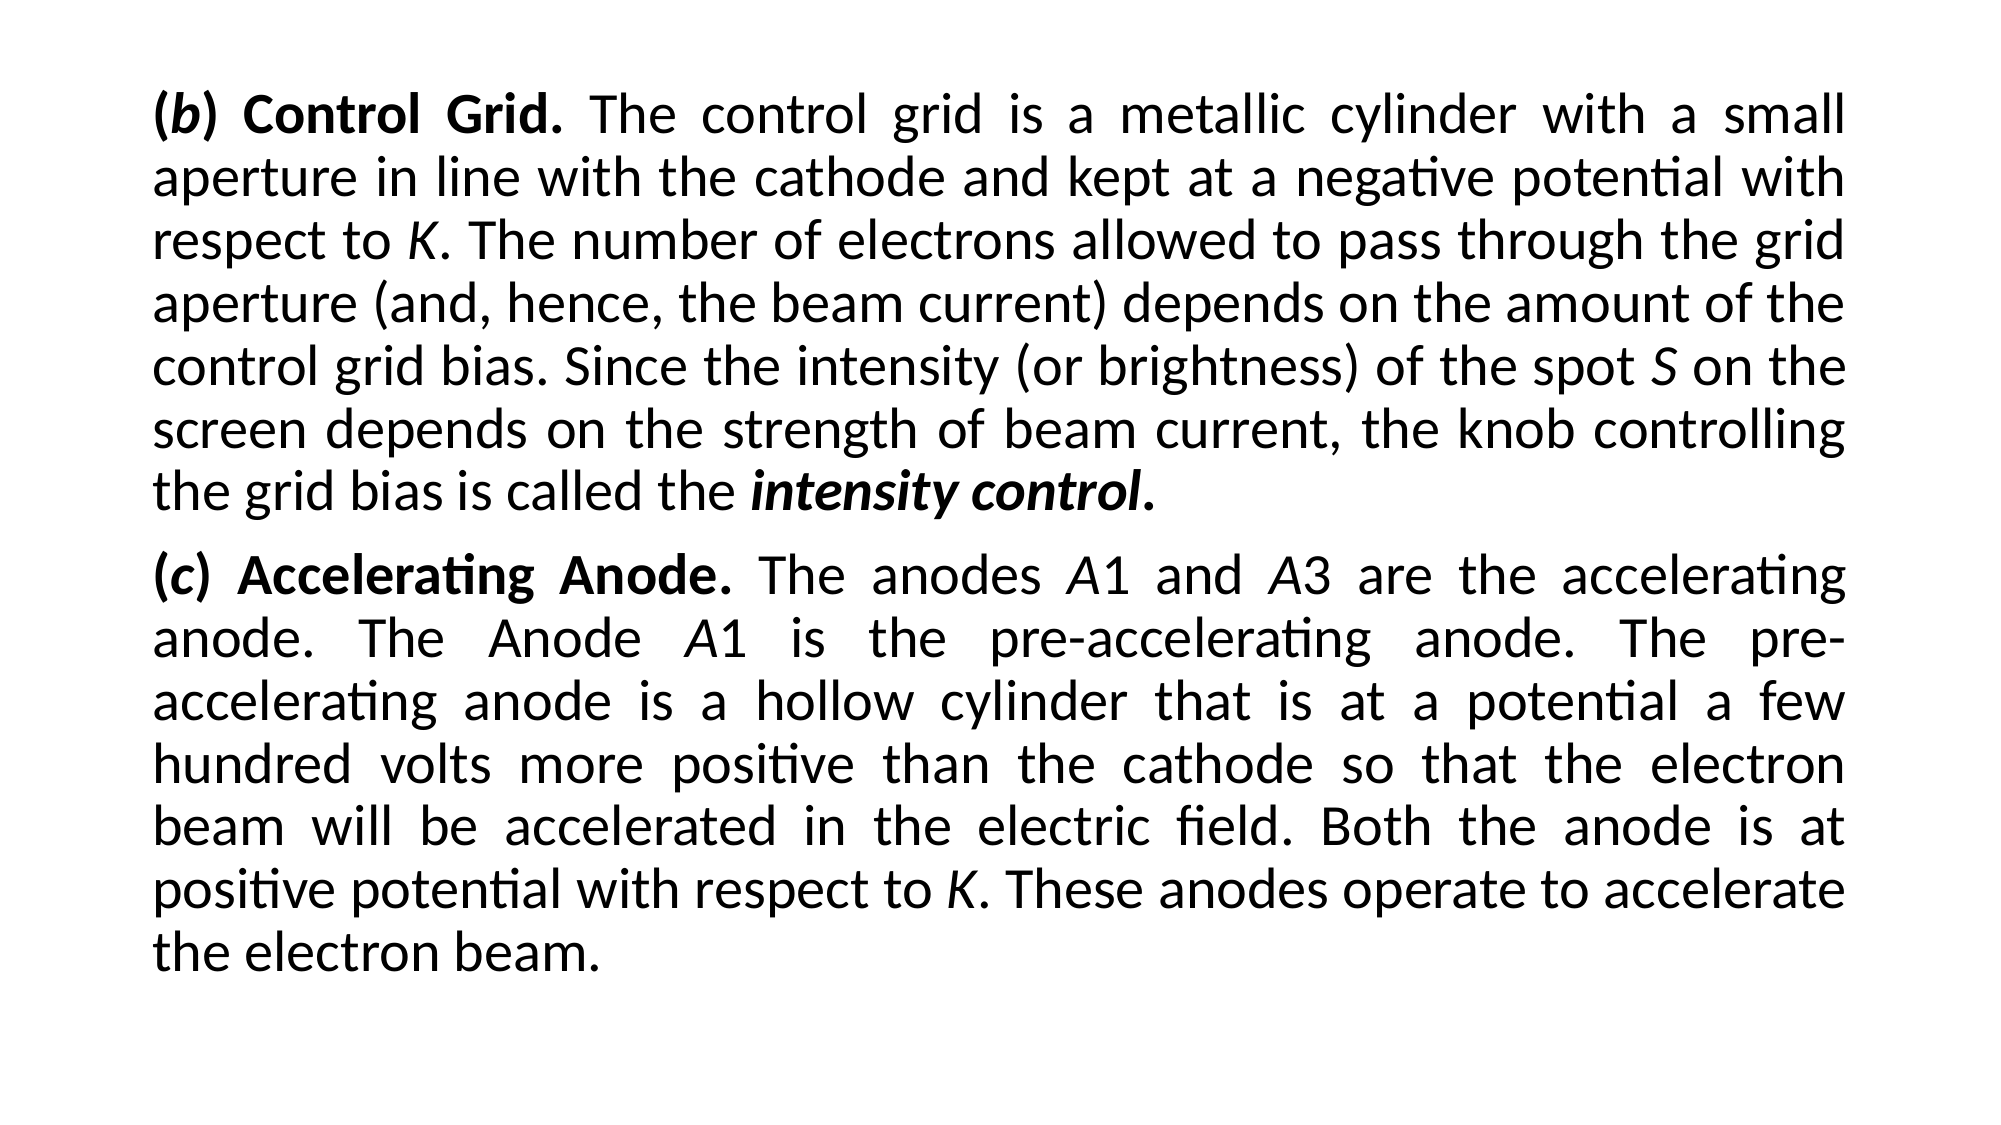

(b) Control Grid. The control grid is a metallic cylinder with a small aperture in line with the cathode and kept at a negative potential with respect to K. The number of electrons allowed to pass through the grid aperture (and, hence, the beam current) depends on the amount of the control grid bias. Since the intensity (or brightness) of the spot S on the screen depends on the strength of beam current, the knob controlling the grid bias is called the intensity control.
(c) Accelerating Anode. The anodes A1 and A3 are the accelerating anode. The Anode A1 is the pre-accelerating anode. The pre-accelerating anode is a hollow cylinder that is at a potential a few hundred volts more positive than the cathode so that the electron beam will be accelerated in the electric field. Both the anode is at positive potential with respect to K. These anodes operate to accelerate the electron beam.